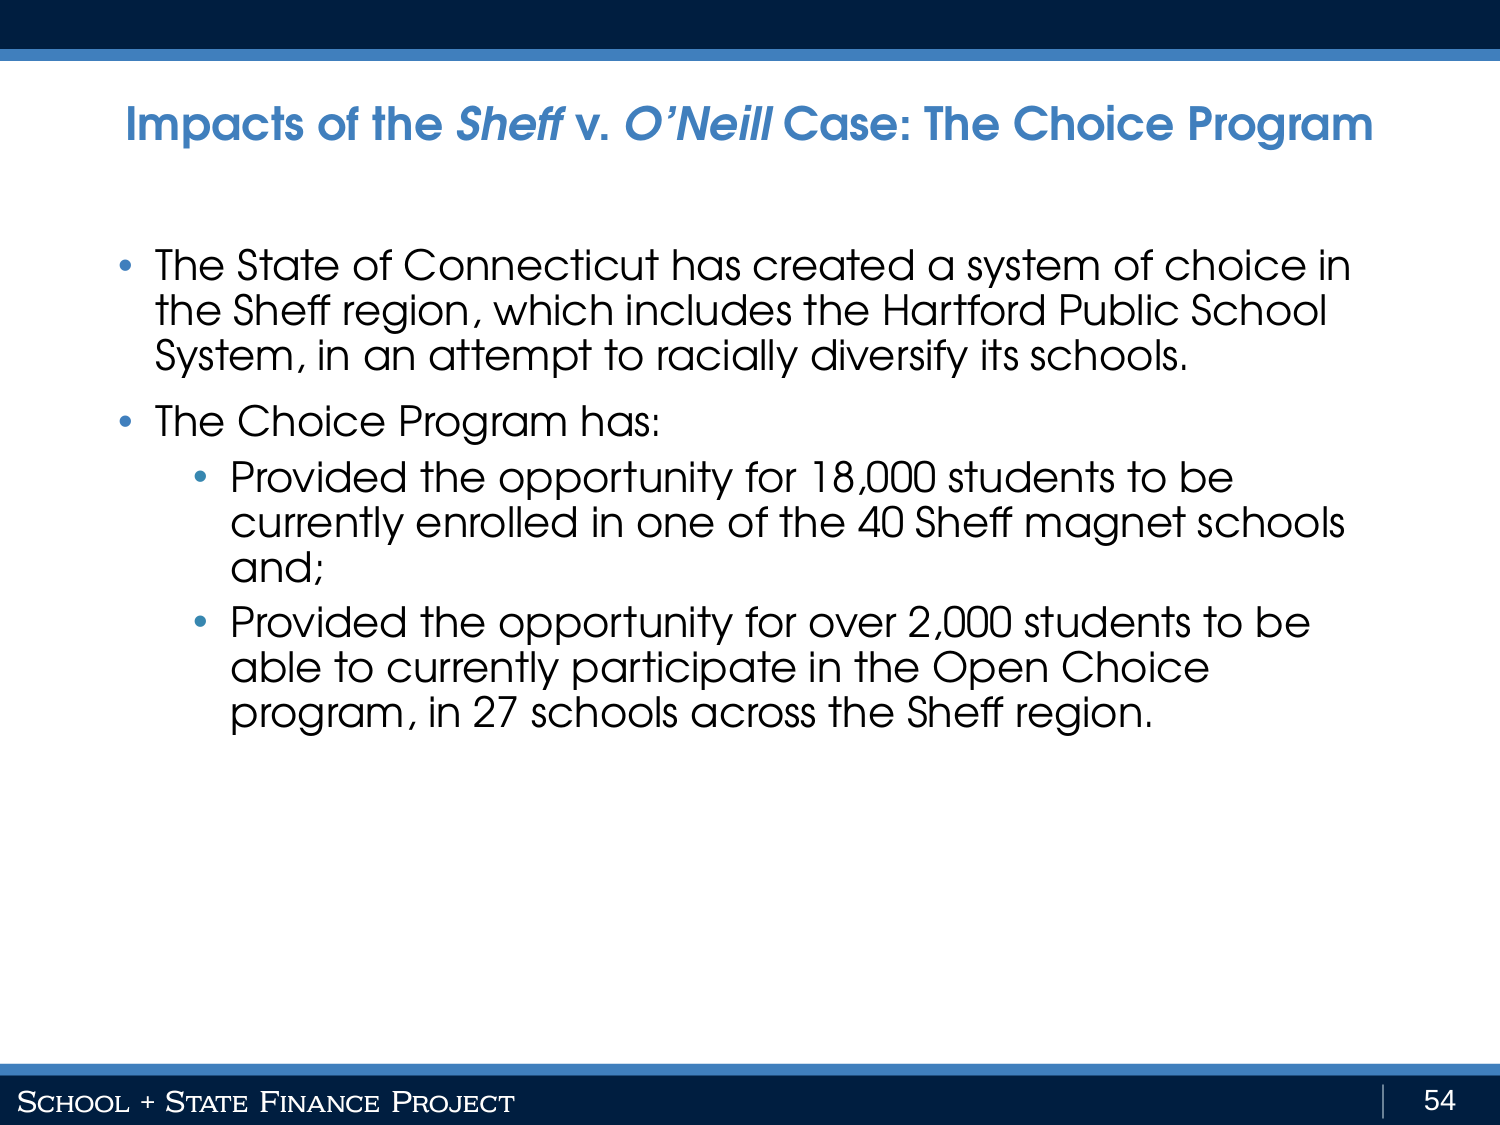

Impacts of the Sheff v. O’Neill Case: The Choice Program
The State of Connecticut has created a system of choice in the Sheff region, which includes the Hartford Public School System, in an attempt to racially diversify its schools.
The Choice Program has:
Provided the opportunity for 18,000 students to be currently enrolled in one of the 40 Sheff magnet schools and;
Provided the opportunity for over 2,000 students to be able to currently participate in the Open Choice program, in 27 schools across the Sheff region.